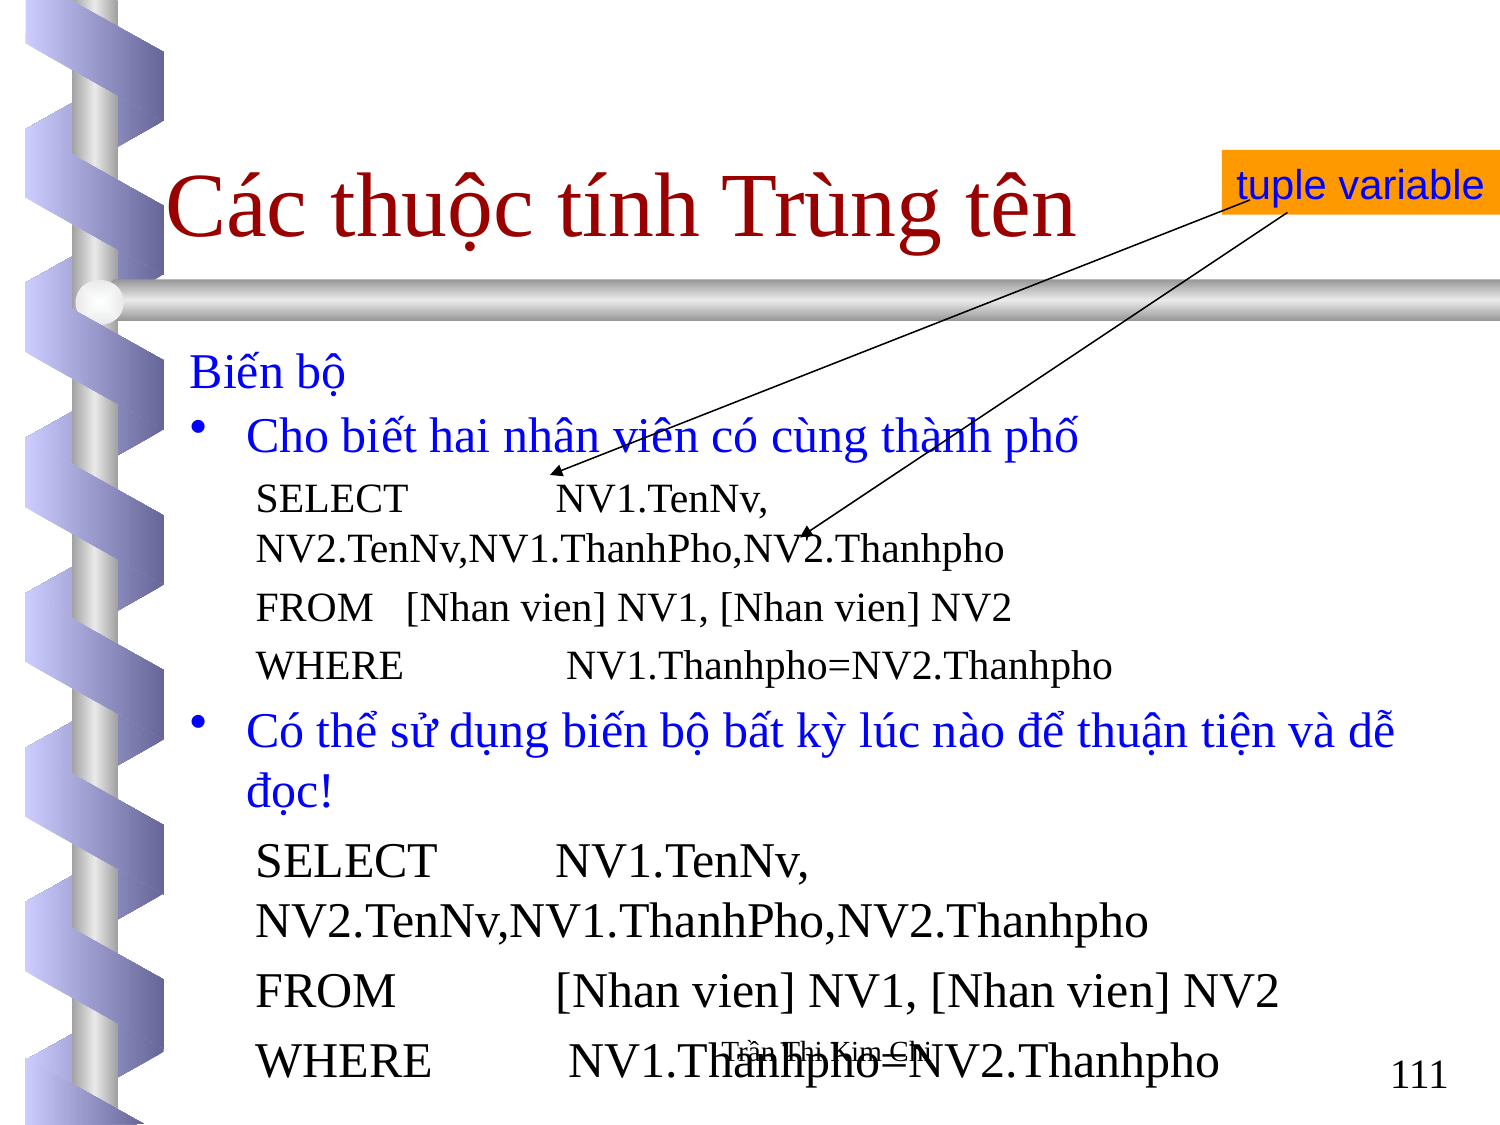

# Các thuộc tính Trùng tên
tuple variable

Biến bộ
Cho biết hai nhân viên có cùng thành phố
SELECT 	NV1.TenNv, NV2.TenNv,NV1.ThanhPho,NV2.Thanhpho
FROM 	[Nhan vien] NV1, [Nhan vien] NV2
WHERE 	 NV1.Thanhpho=NV2.Thanhpho
Có thể sử dụng biến bộ bất kỳ lúc nào để thuận tiện và dễ đọc!
SELECT 	NV1.TenNv, NV2.TenNv,NV1.ThanhPho,NV2.Thanhpho
FROM 	[Nhan vien] NV1, [Nhan vien] NV2
WHERE 	 NV1.Thanhpho=NV2.Thanhpho
Trần Thi Kim Chi